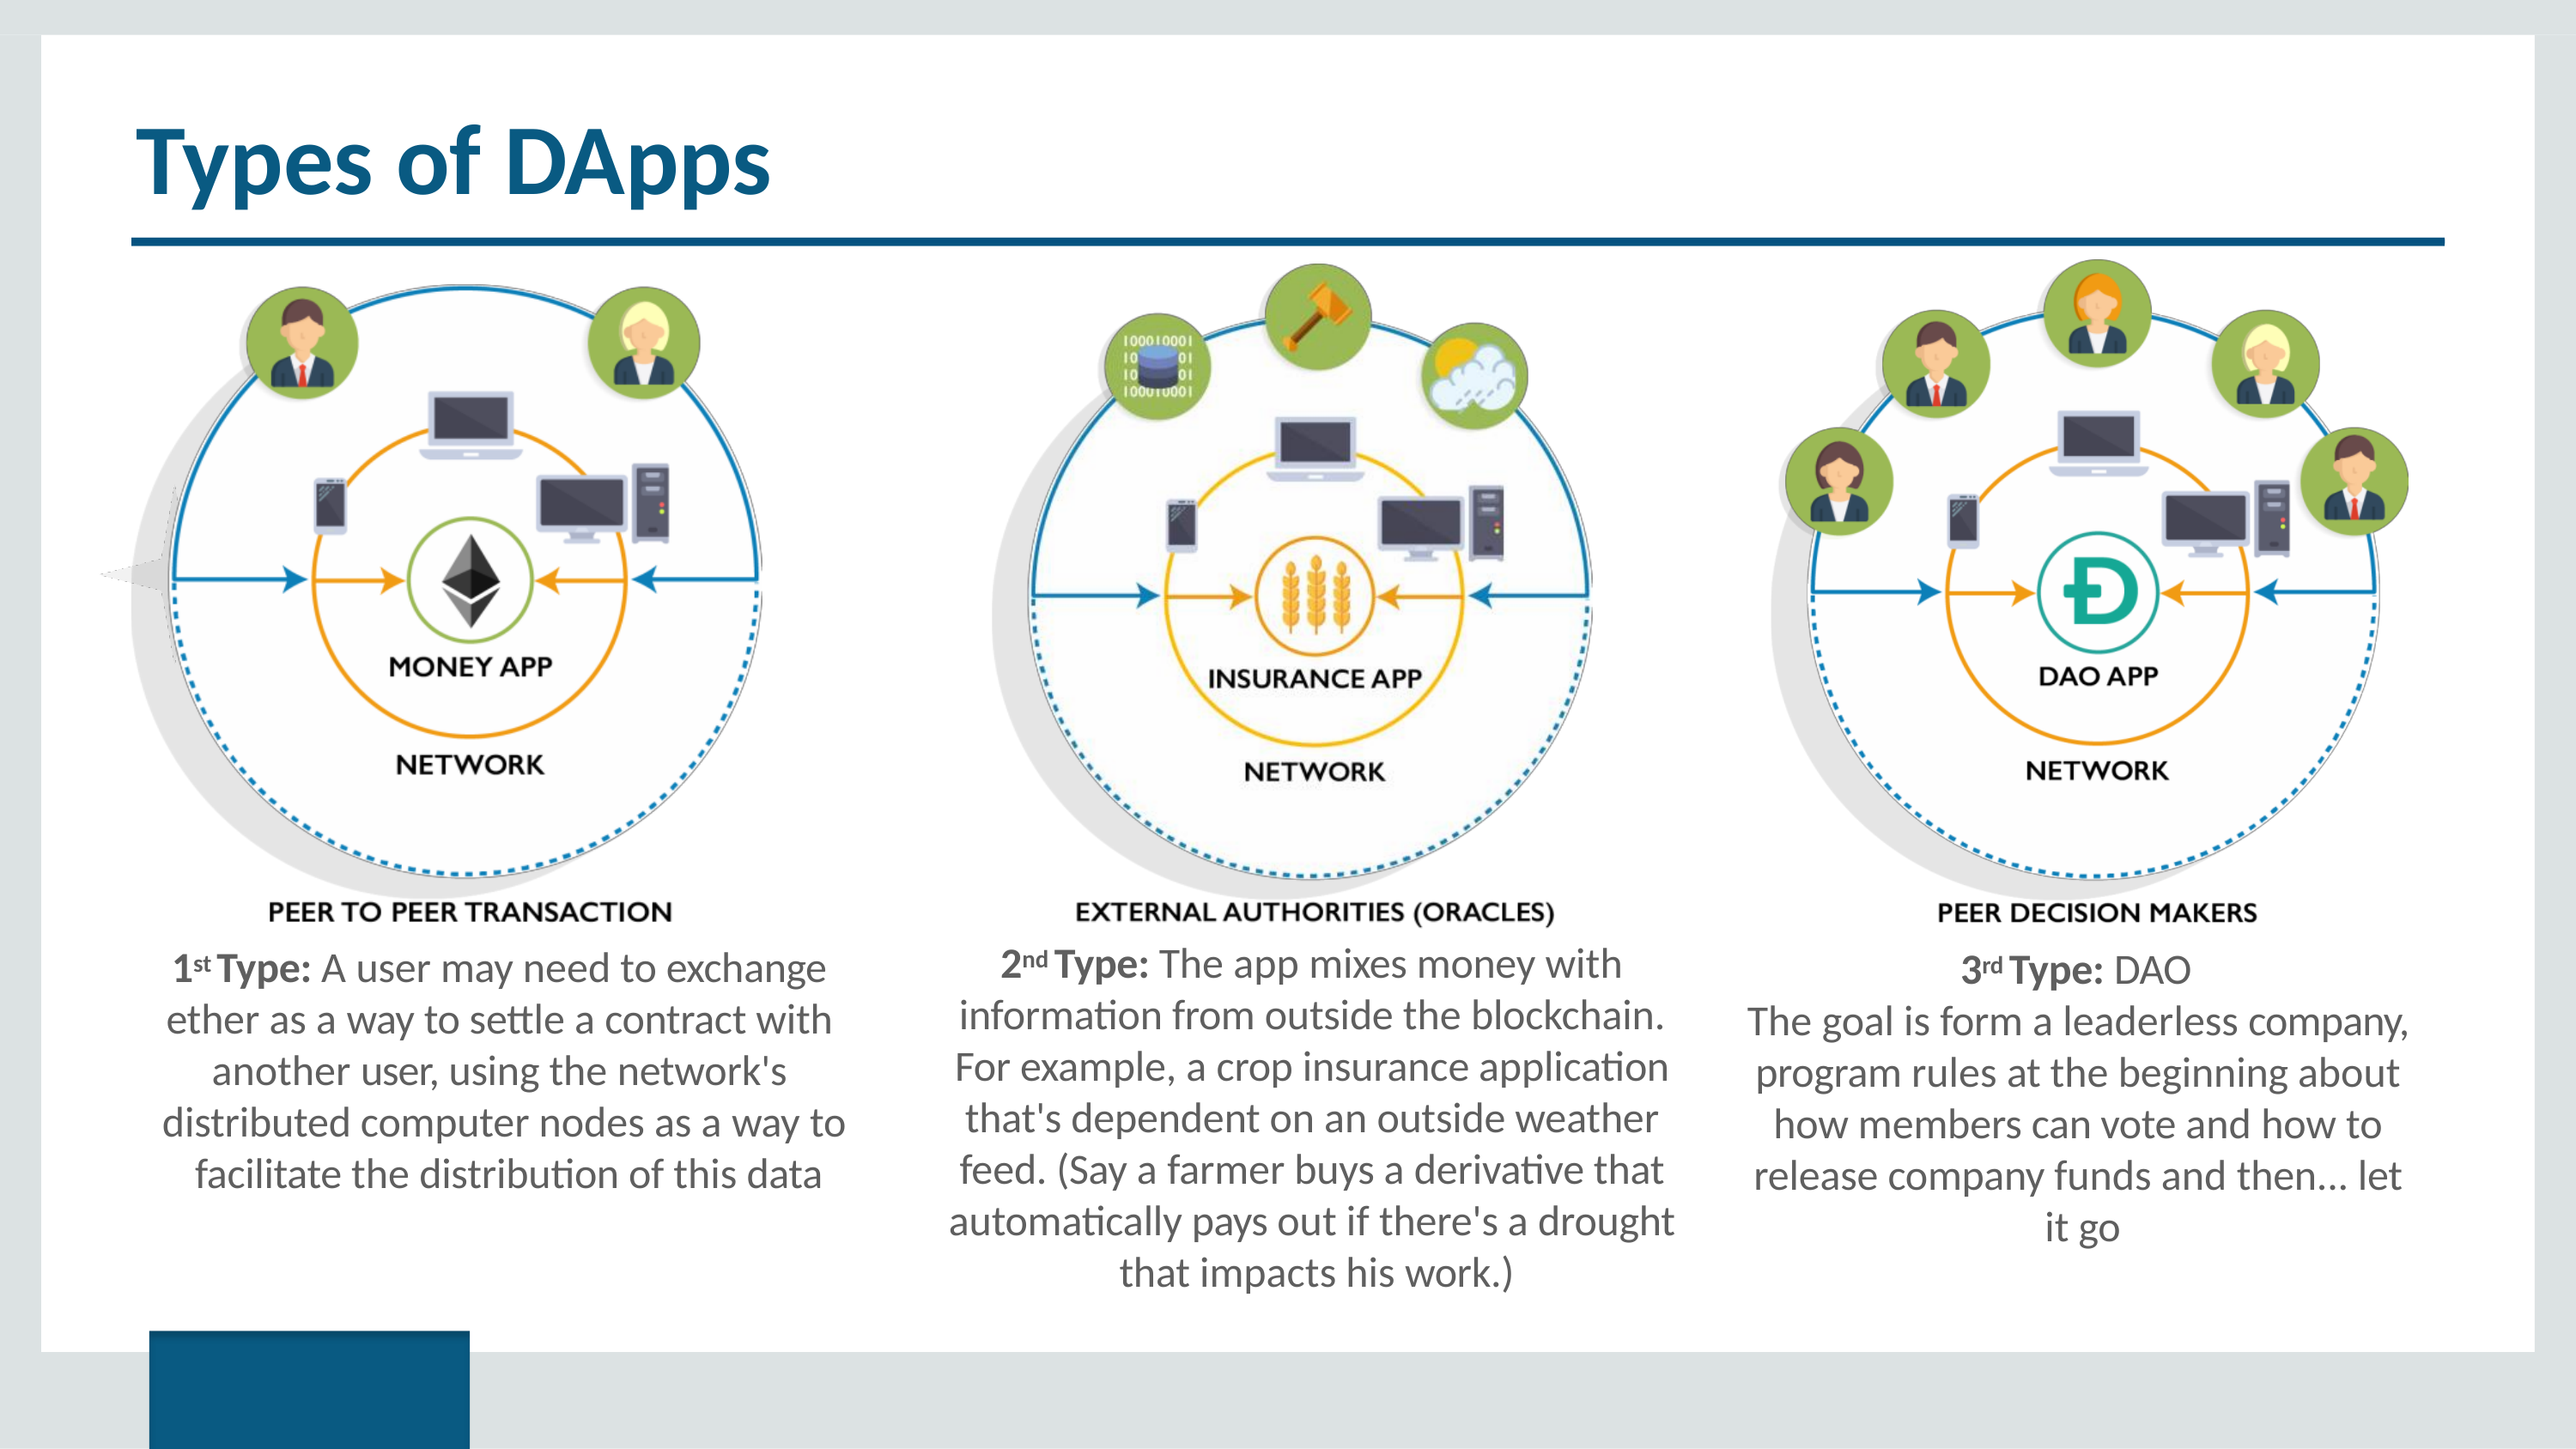

# Types of DApps

2nd Type: The app mixes money with  information from outside the blockchain.  For example, a crop insurance application  that's dependent on an outside weather  feed. (Say a farmer buys a derivative that  automatically pays out if there's a drought  that impacts his work.)
1st Type: A user may need to exchange  ether as a way to settle a contract with  another user, using the network's  distributed computer nodes as a way to  facilitate the distribution of this data
3rd Type: DAO
The goal is form a leaderless company,  program rules at the beginning about  how members can vote and how to  release company funds and then... let  it go